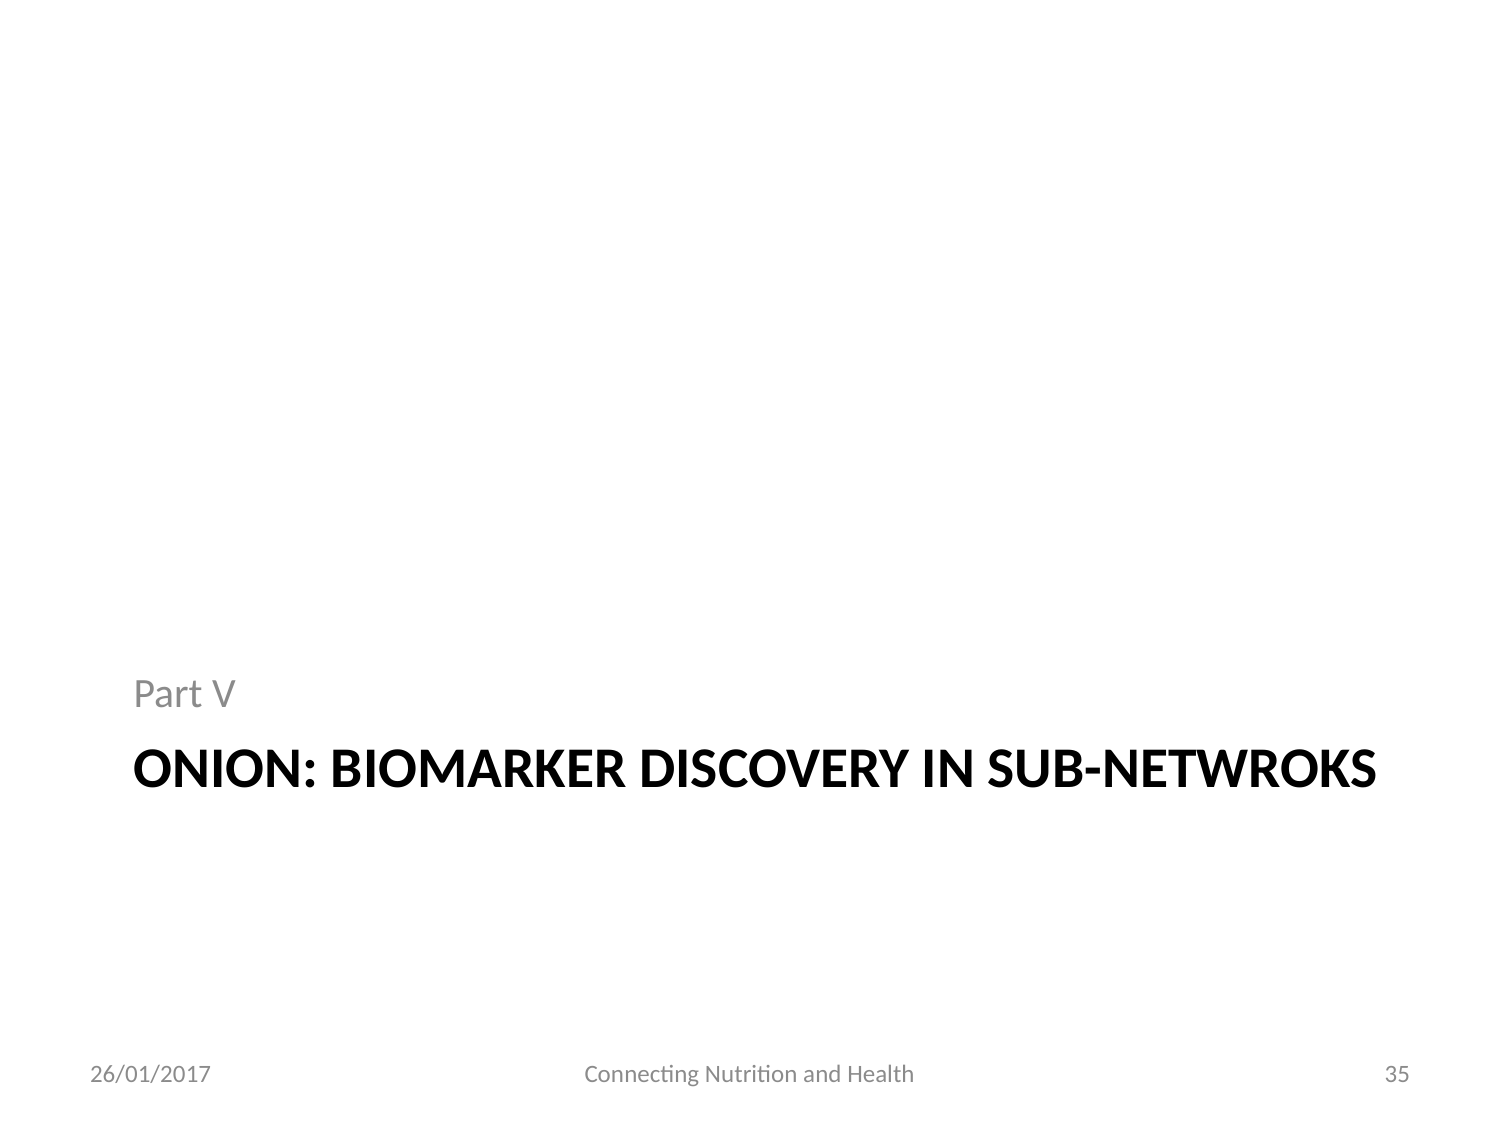

Part V
# ONION: BIOMARKER DISCOVERY in sub-netwroks
26/01/2017
Connecting Nutrition and Health
35